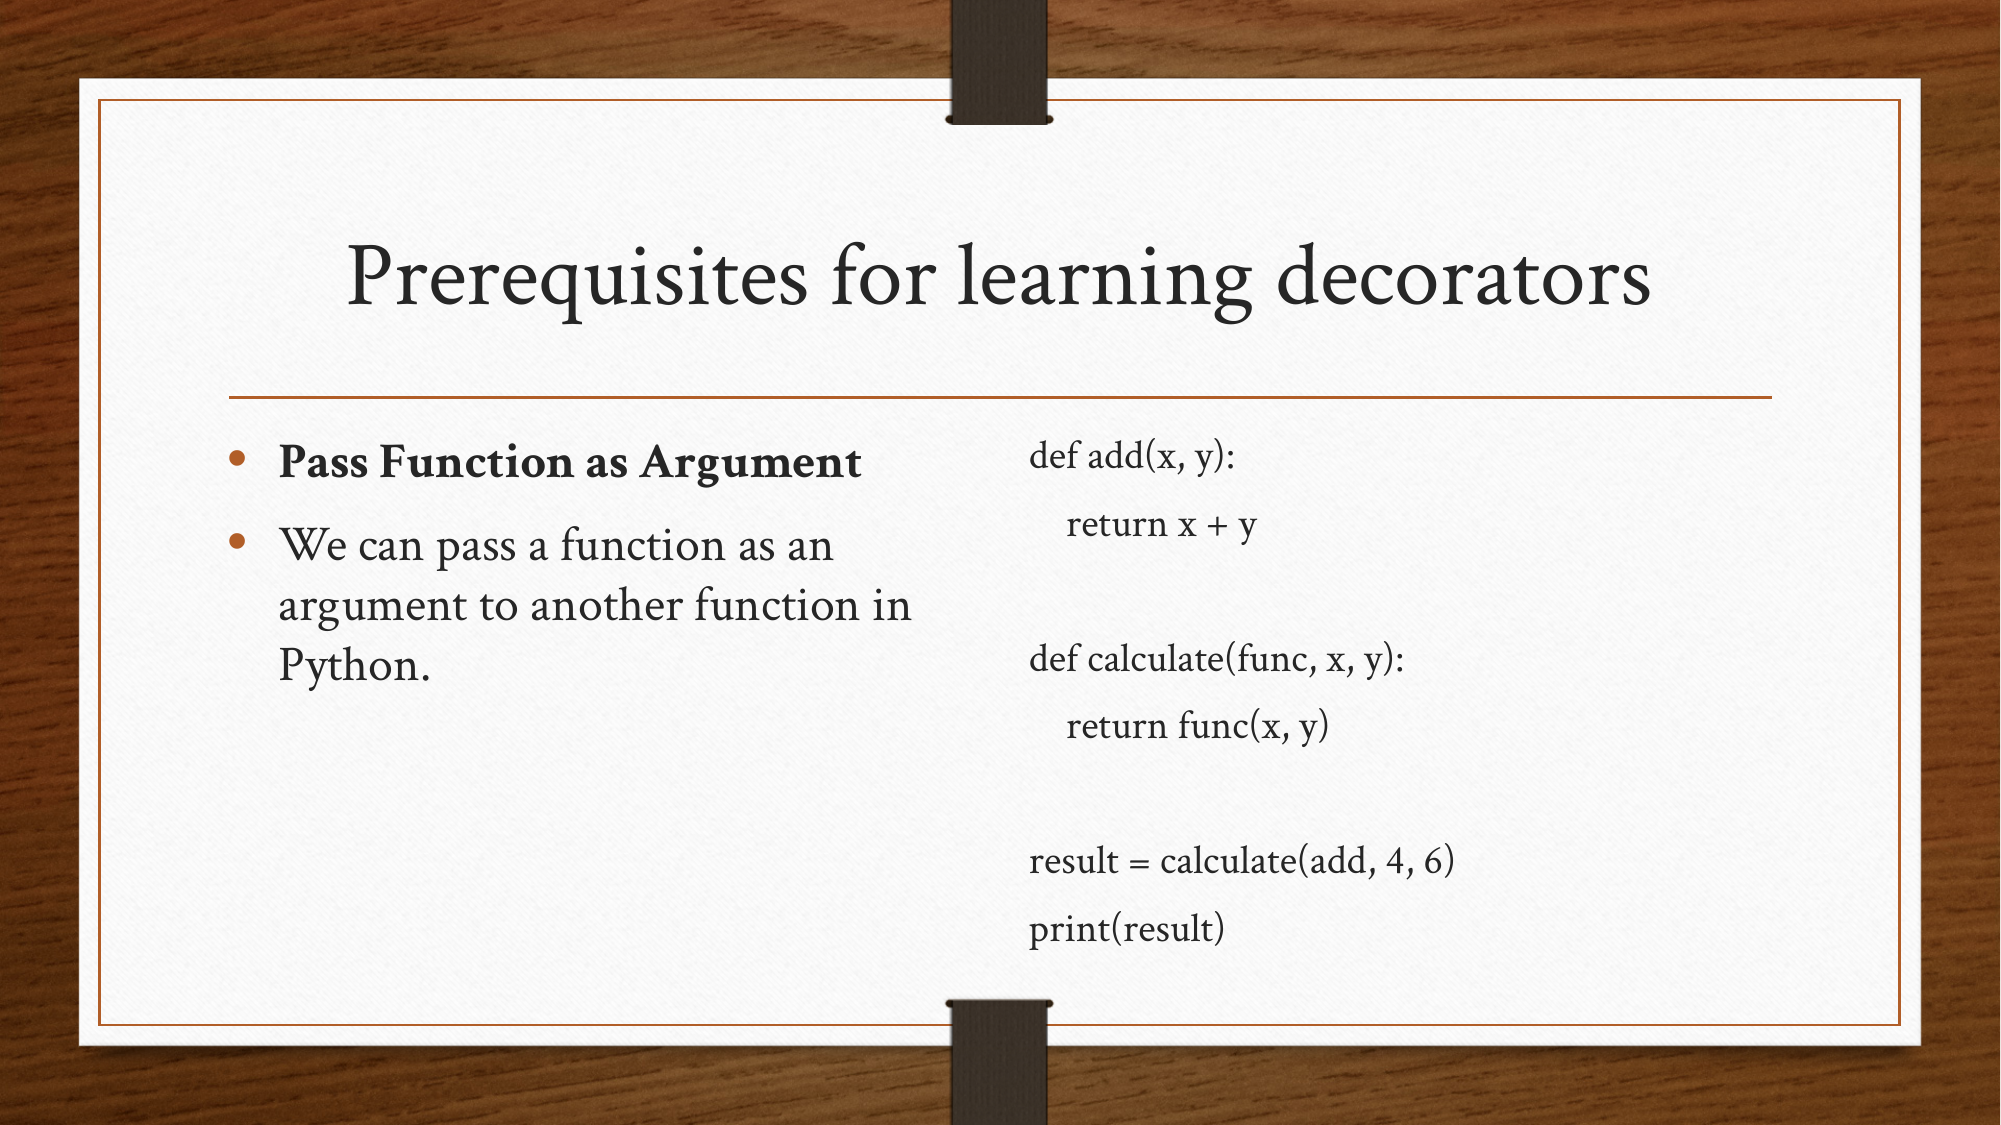

# Prerequisites for learning decorators
Pass Function as Argument
We can pass a function as an argument to another function in Python.
def add(x, y):
    return x + y

def calculate(func, x, y):
    return func(x, y)

result = calculate(add, 4, 6)
print(result)